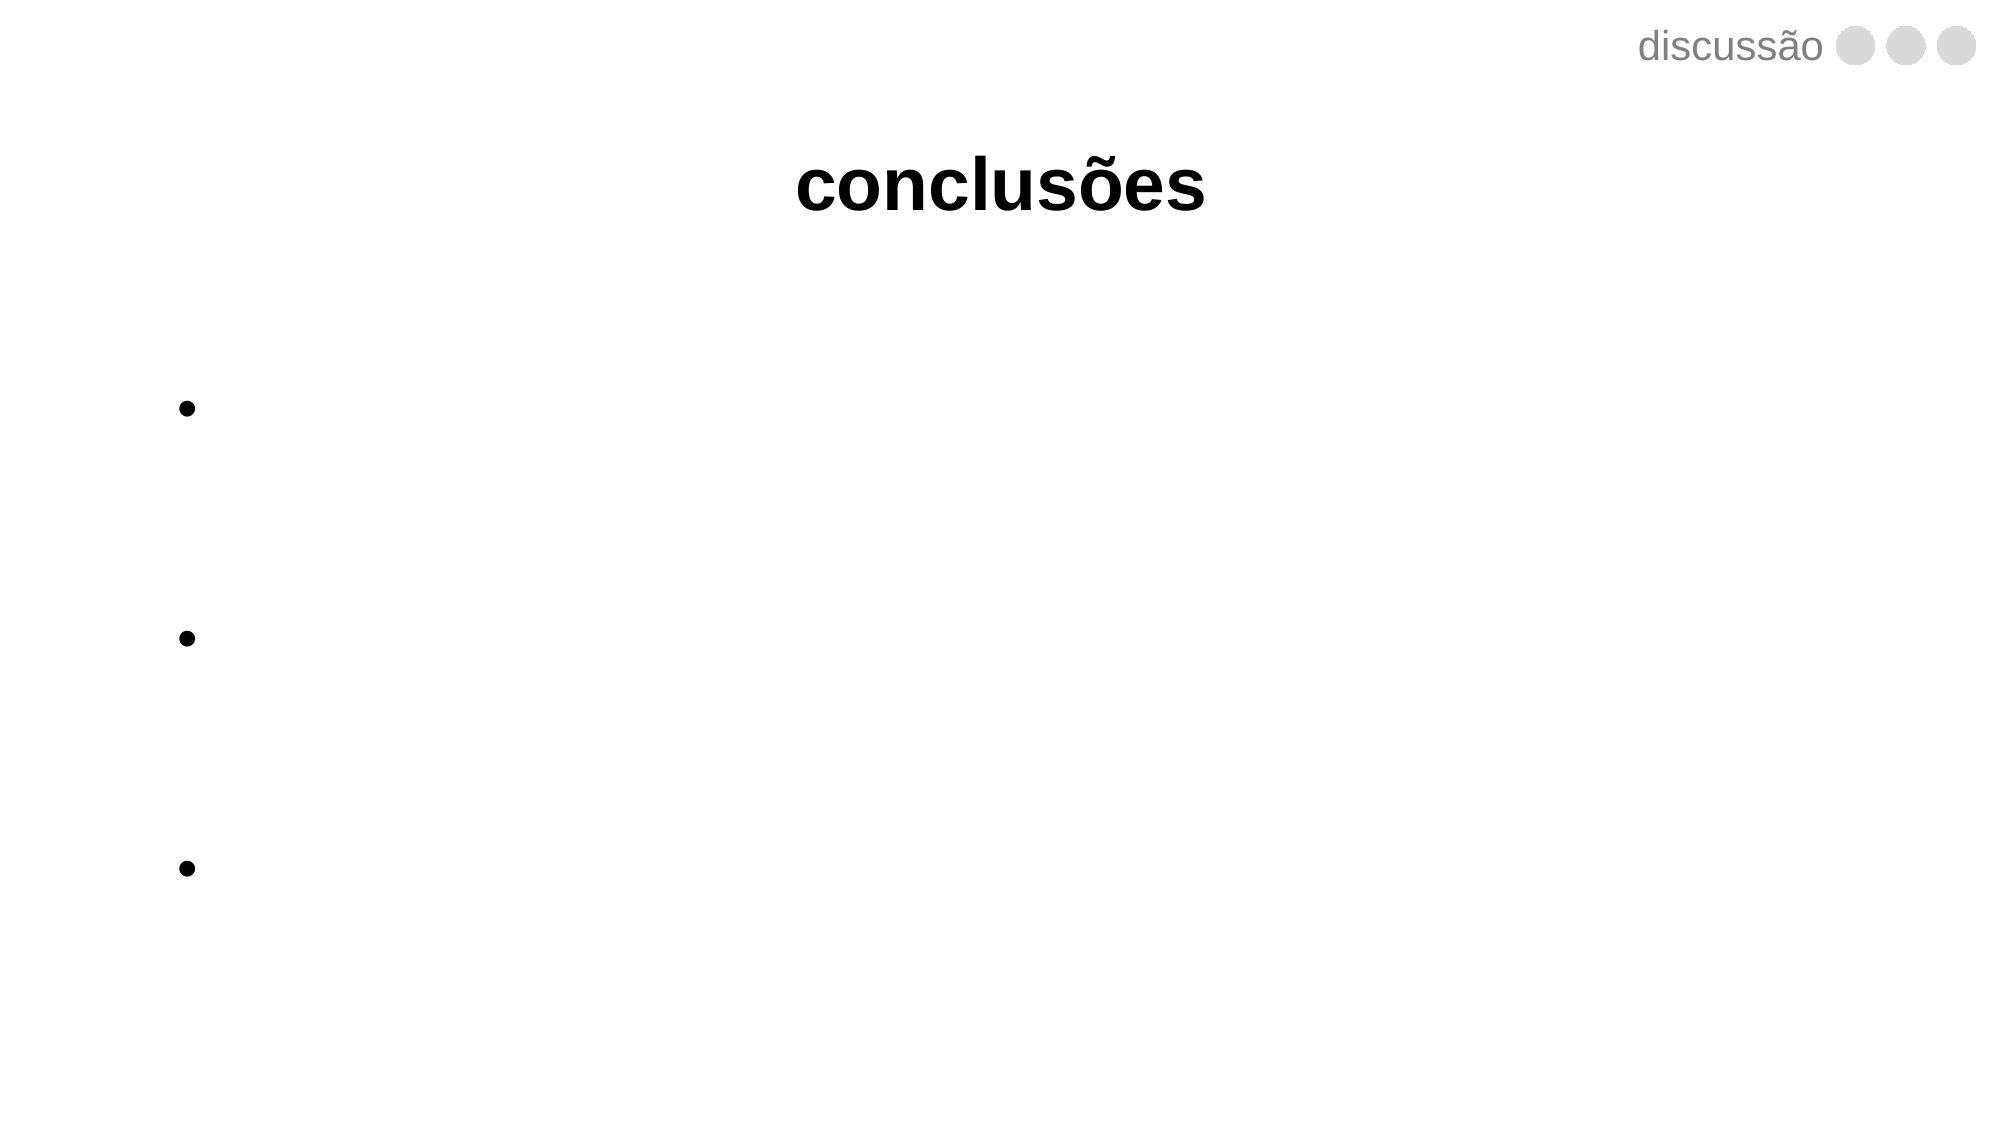

conclusões
discussão

efeito do distúrbio é diferente comparando dinâmicas ecológicas e evolutivas

há padrões que emergem apenas em dinâmicas eco-evolutivas

o distúrbio deve ser estudado em dinâmicas eco-evolutivas